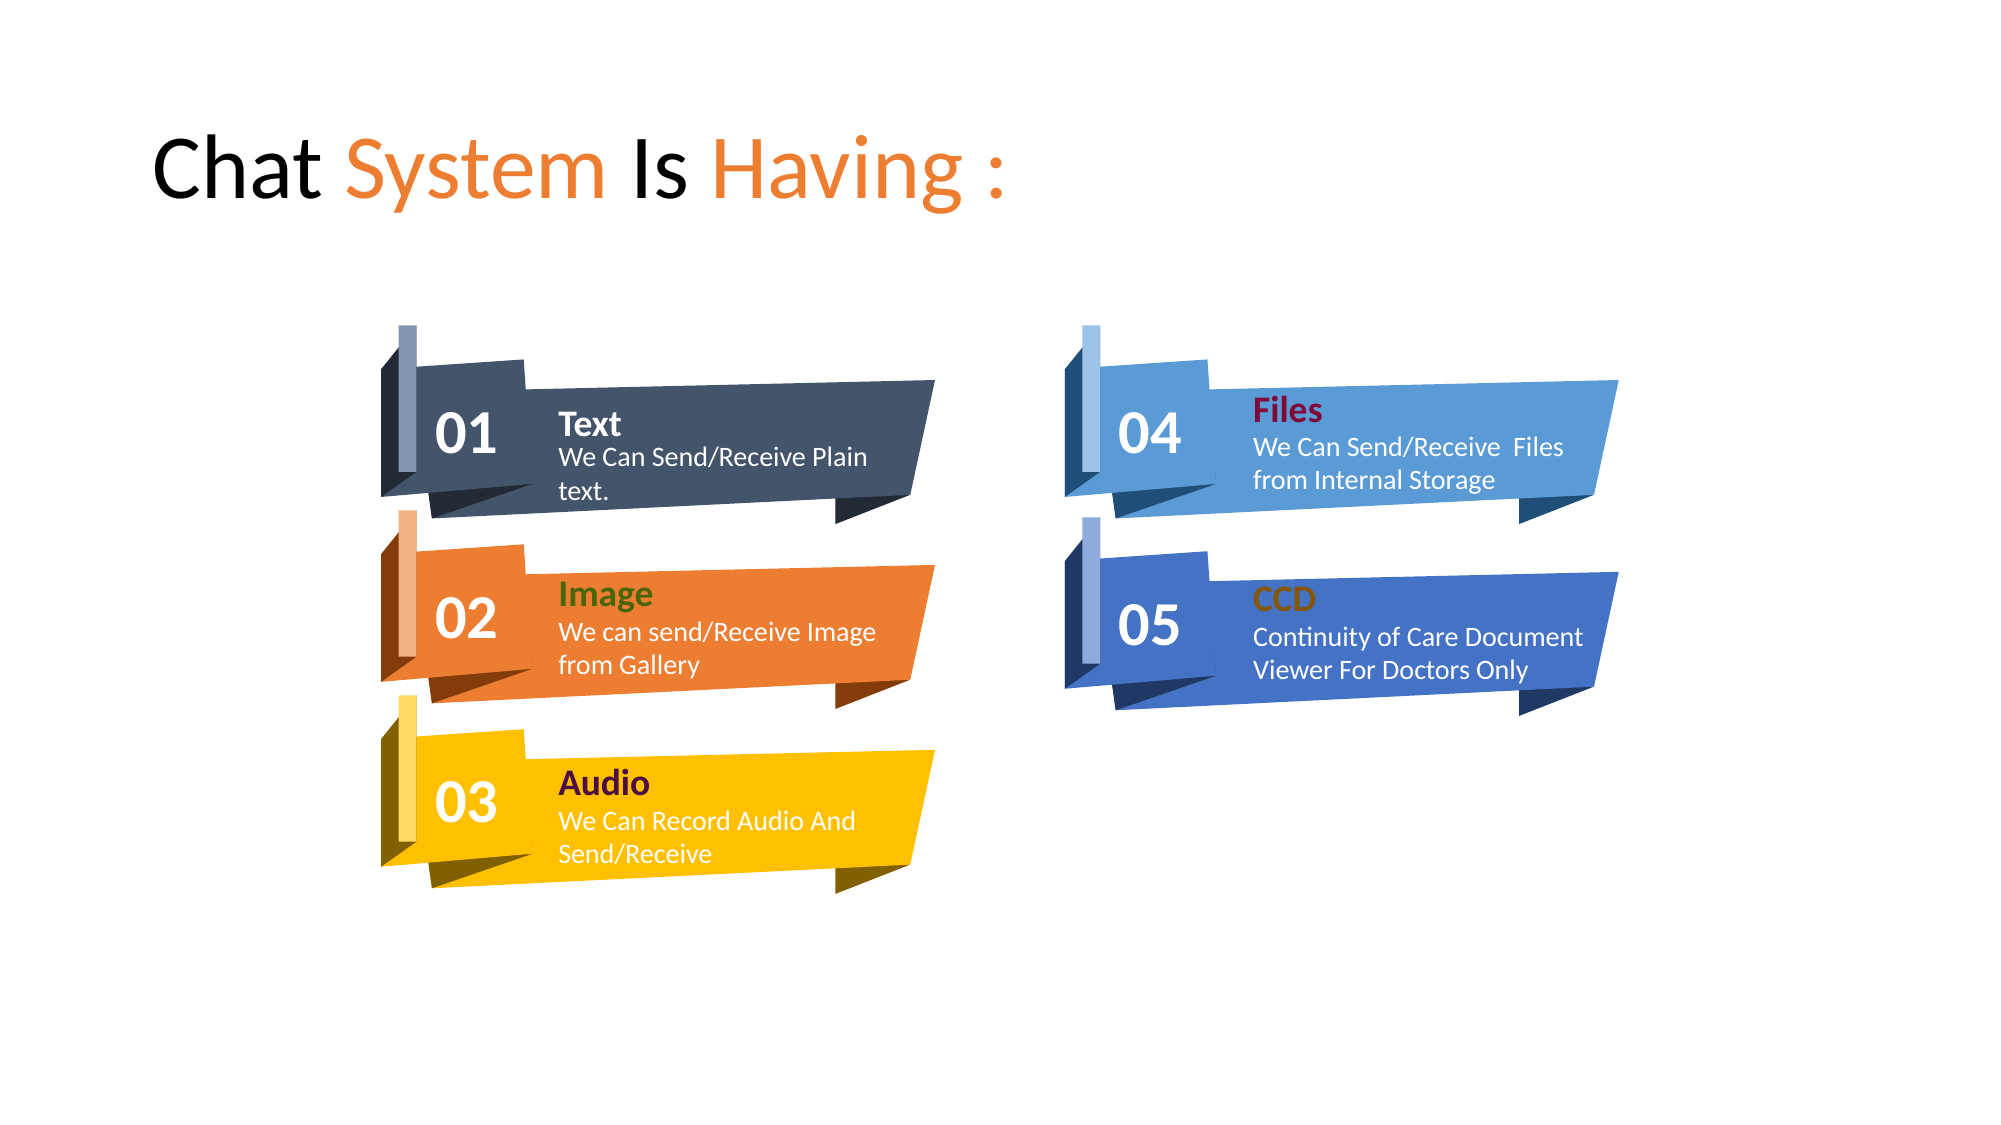

# Chat System Is Having :

01
04
Files
We Can Send/Receive  Files from Internal Storage
Text
We Can Send/Receive Plain text.

02
Image
We can send/Receive Image from Gallery
05
CCD
Continuity of Care Document Viewer For Doctors Only

03
Audio
We Can Record Audio And Send/Receive